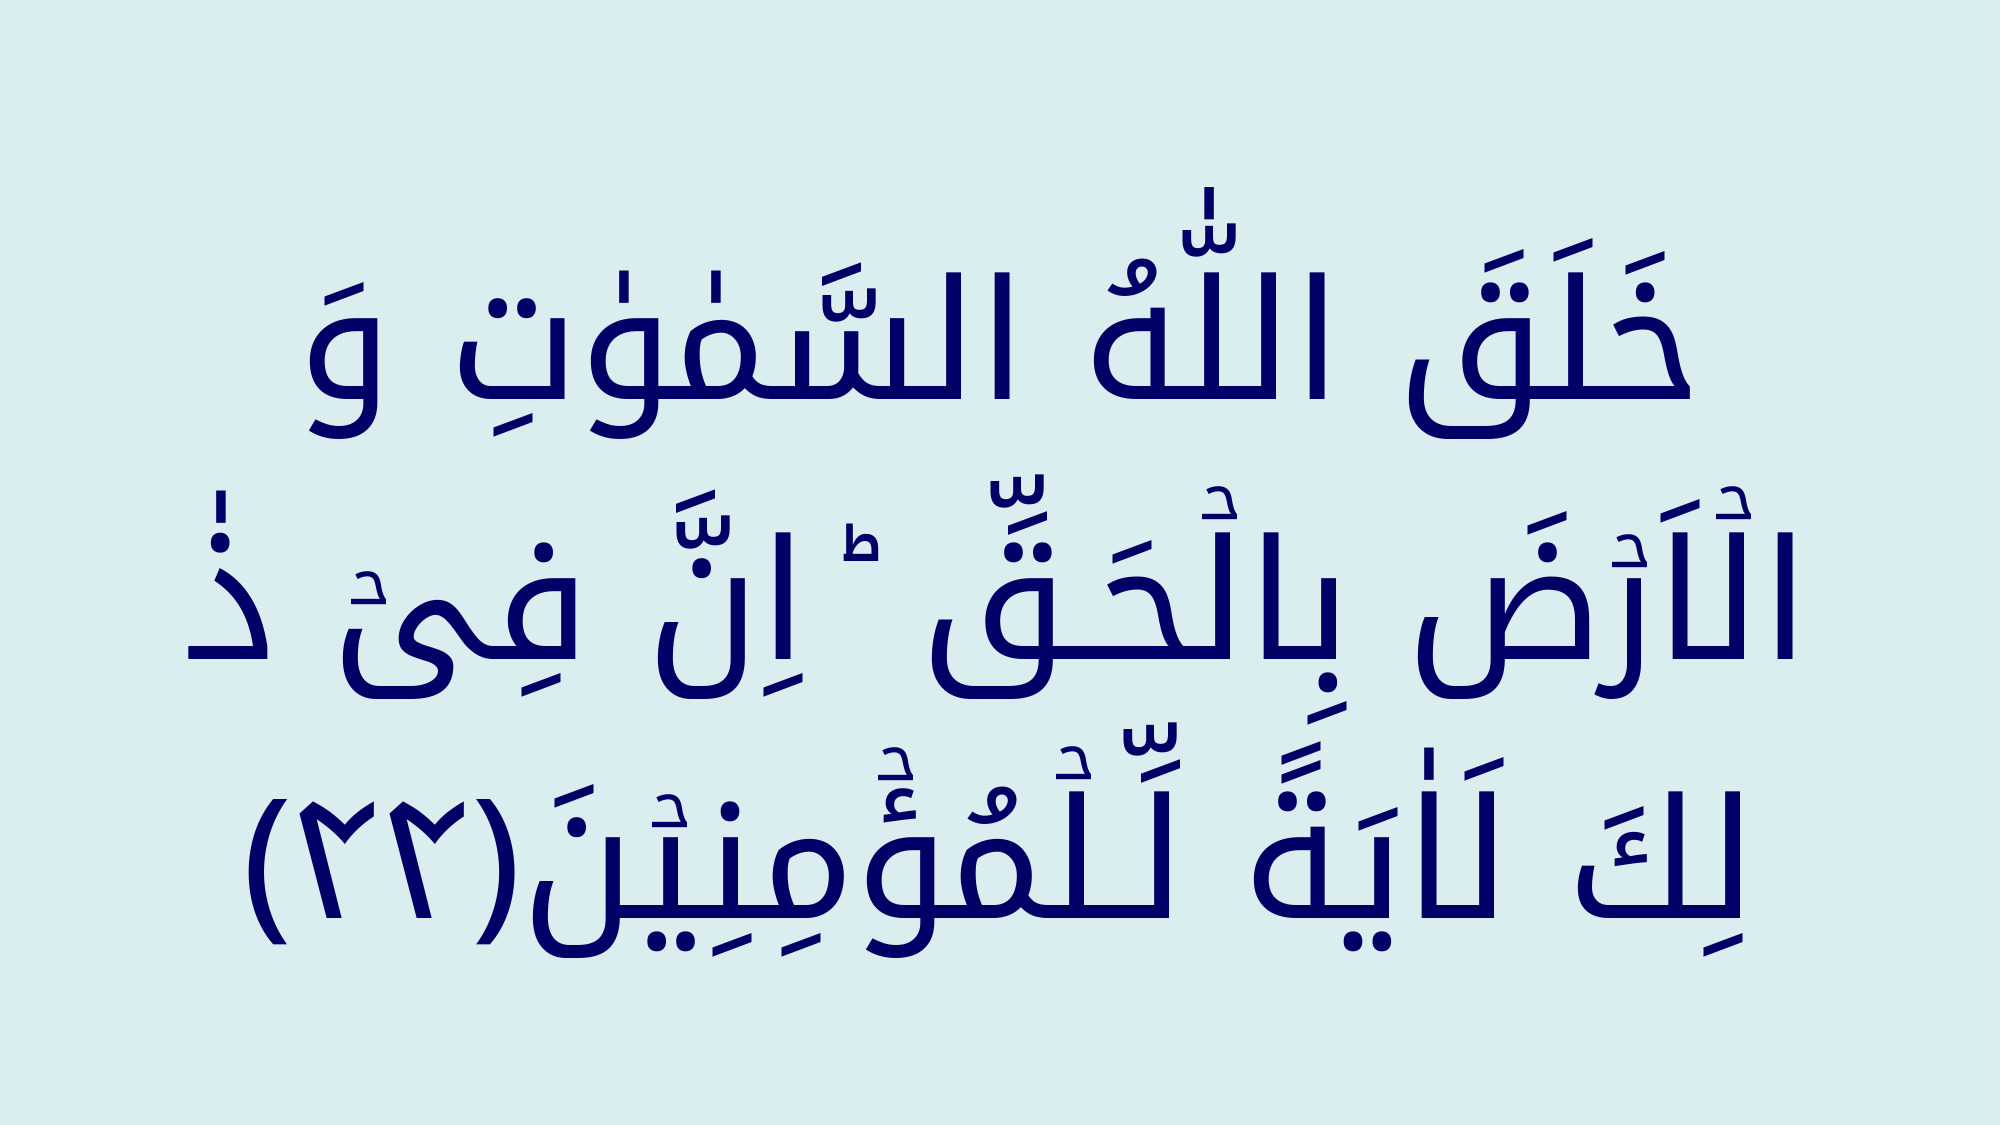

خَلَقَ اللّٰهُ السَّمٰوٰتِ وَ الۡاَرۡضَ بِالۡحَـقِّ‌ ؕ اِنَّ فِىۡ ذٰ لِكَ لَاٰيَةً لِّـلۡمُؤۡمِنِيۡنَ‏﴿﻿۴۴﻿﴾